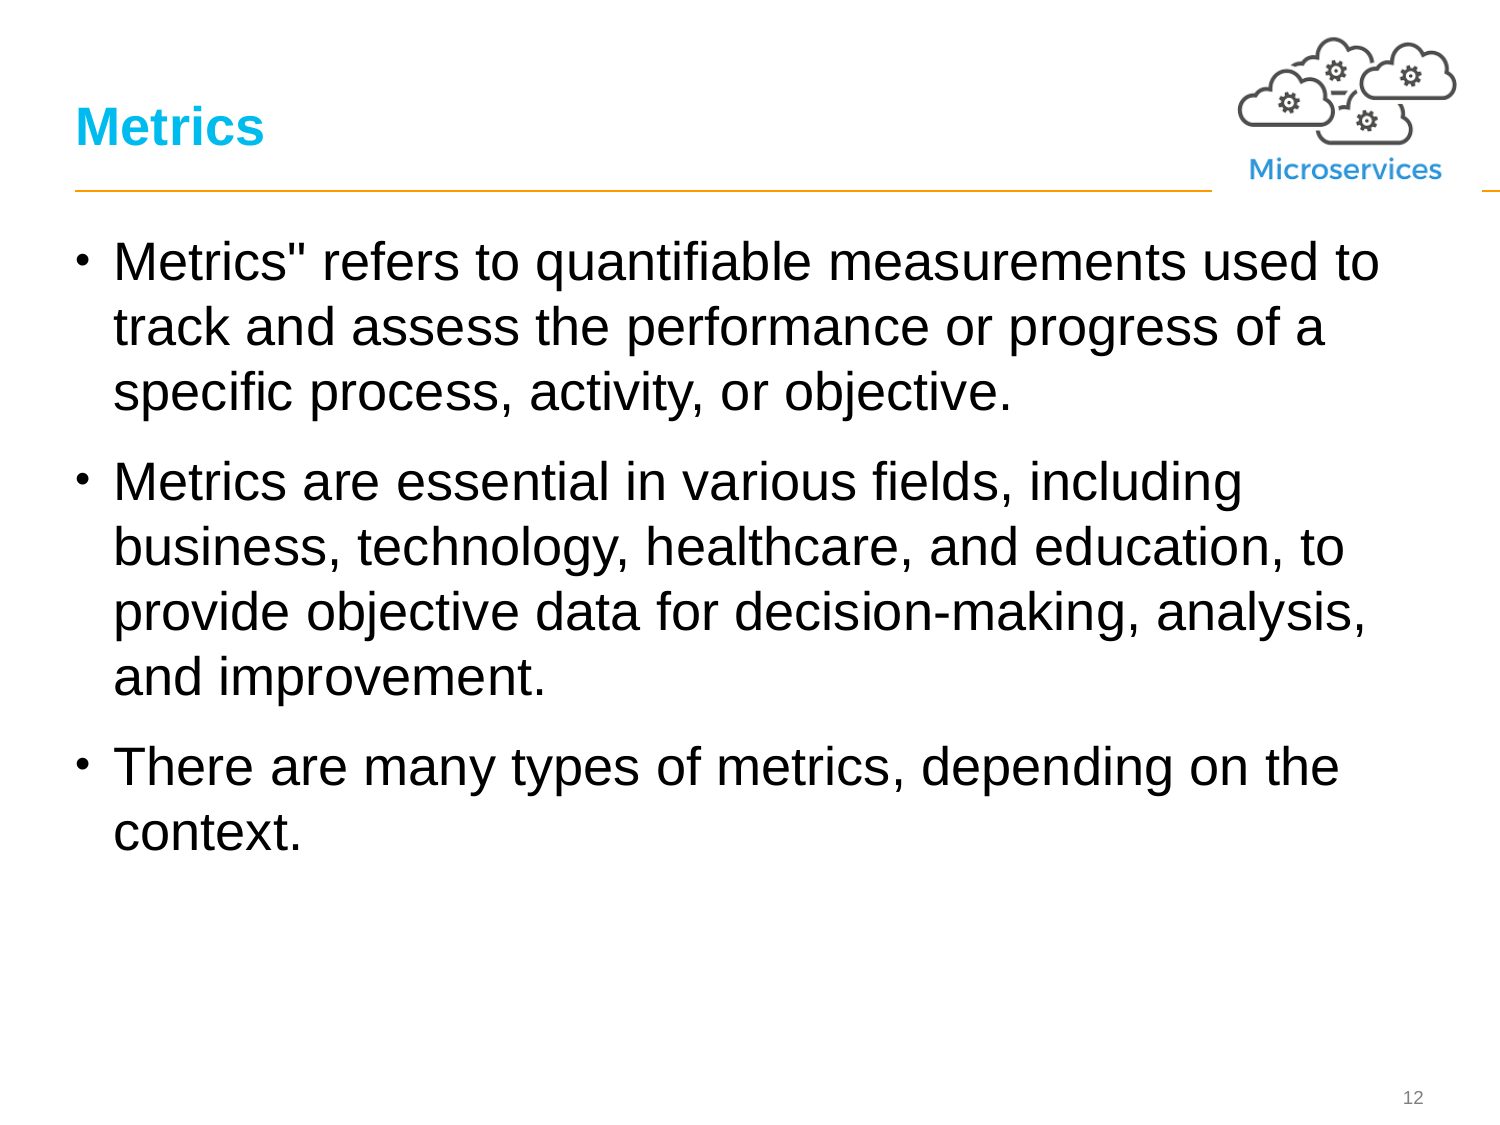

# Metrics
Metrics" refers to quantifiable measurements used to track and assess the performance or progress of a specific process, activity, or objective.
Metrics are essential in various fields, including business, technology, healthcare, and education, to provide objective data for decision-making, analysis, and improvement.
There are many types of metrics, depending on the context.